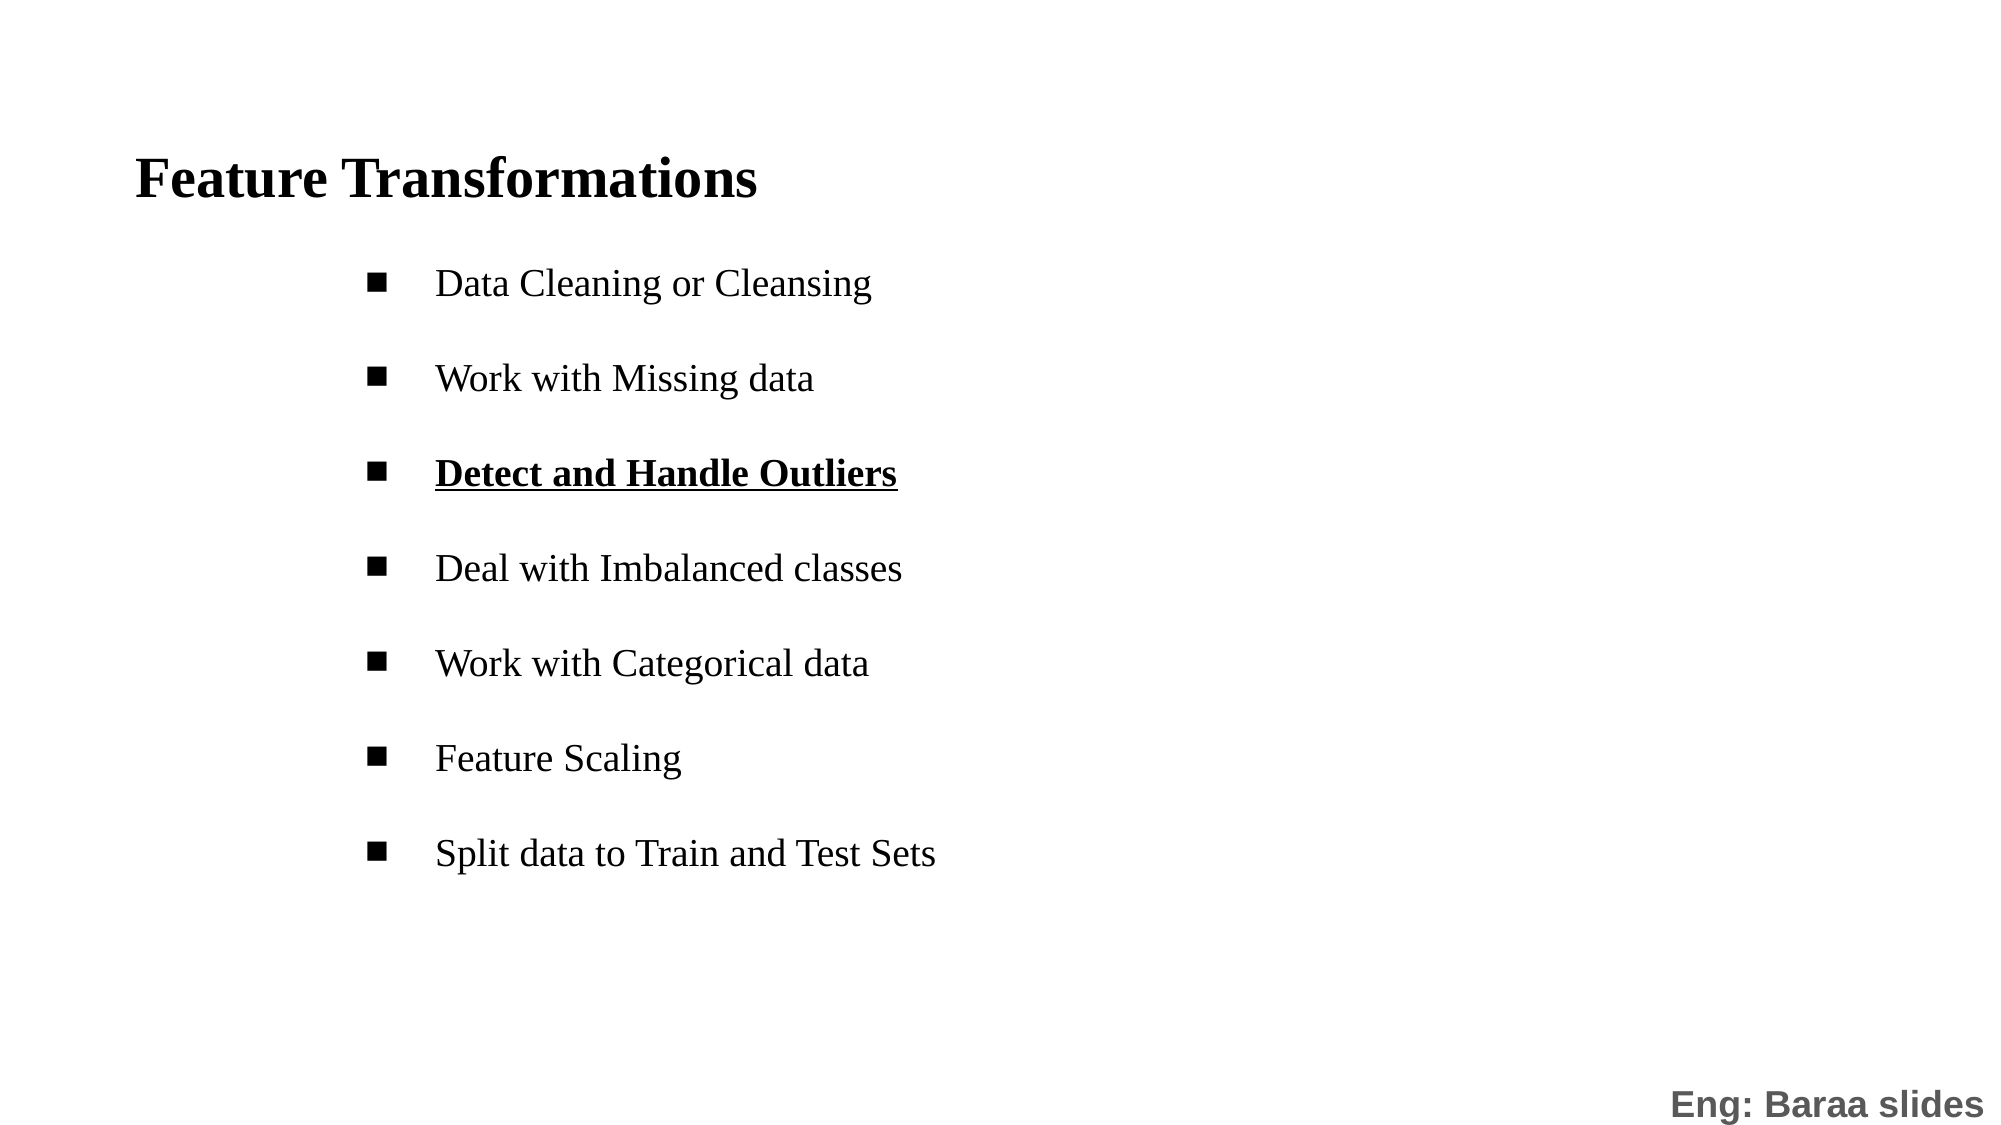

Feature Transformations
Data Cleaning or Cleansing
Work with Missing data
Detect and Handle Outliers
Deal with Imbalanced classes
Work with Categorical data
Feature Scaling
Split data to Train and Test Sets

Eng: Baraa slides